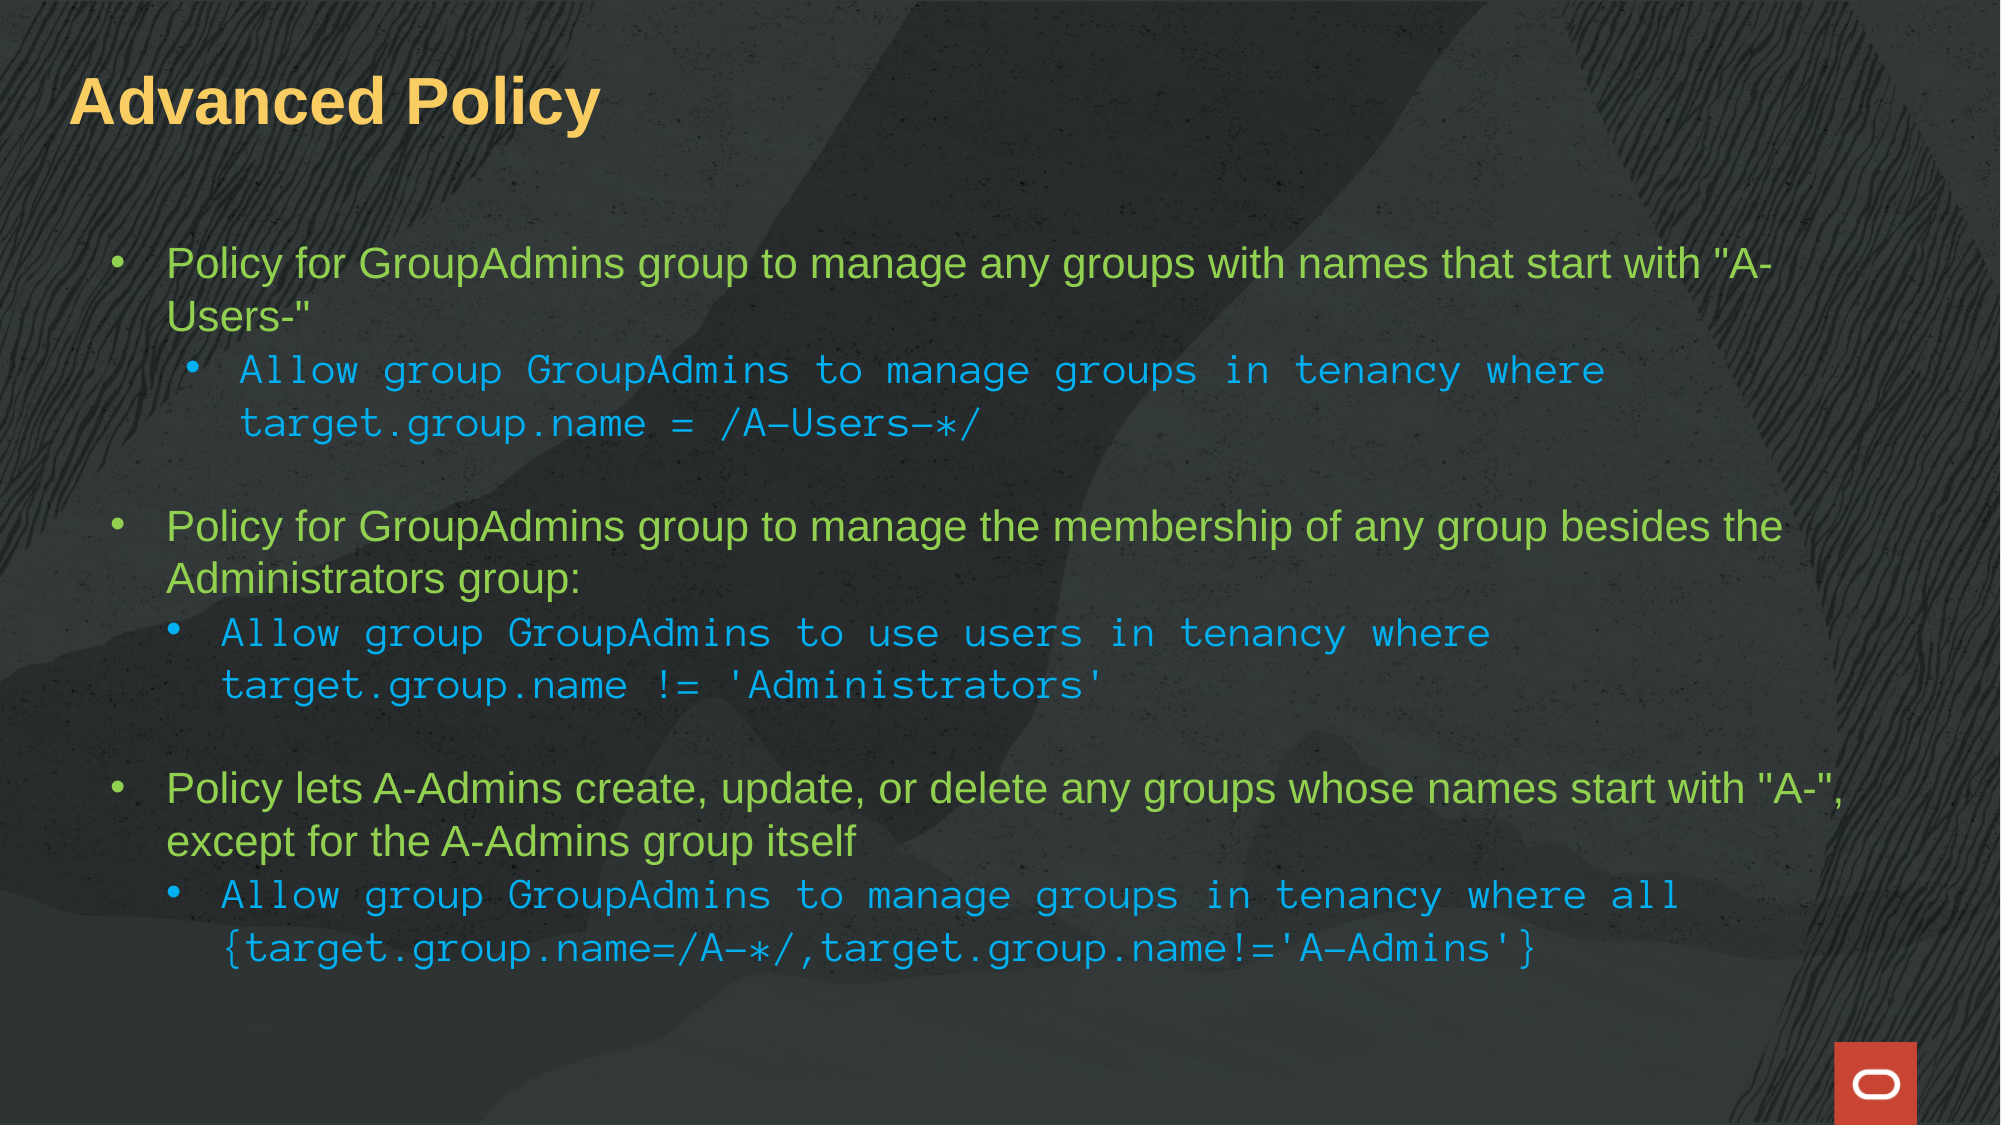

# Advanced Policy
Policy for GroupAdmins group to manage any groups with names that start with "A-Users-"
Allow group GroupAdmins to manage groups in tenancy where target.group.name = /A-Users-*/

Policy for GroupAdmins group to manage the membership of any group besides the Administrators group:
Allow group GroupAdmins to use users in tenancy where target.group.name != 'Administrators'

Policy lets A-Admins create, update, or delete any groups whose names start with "A-", except for the A-Admins group itself
Allow group GroupAdmins to manage groups in tenancy where all {target.group.name=/A-*/,target.group.name!='A-Admins'}